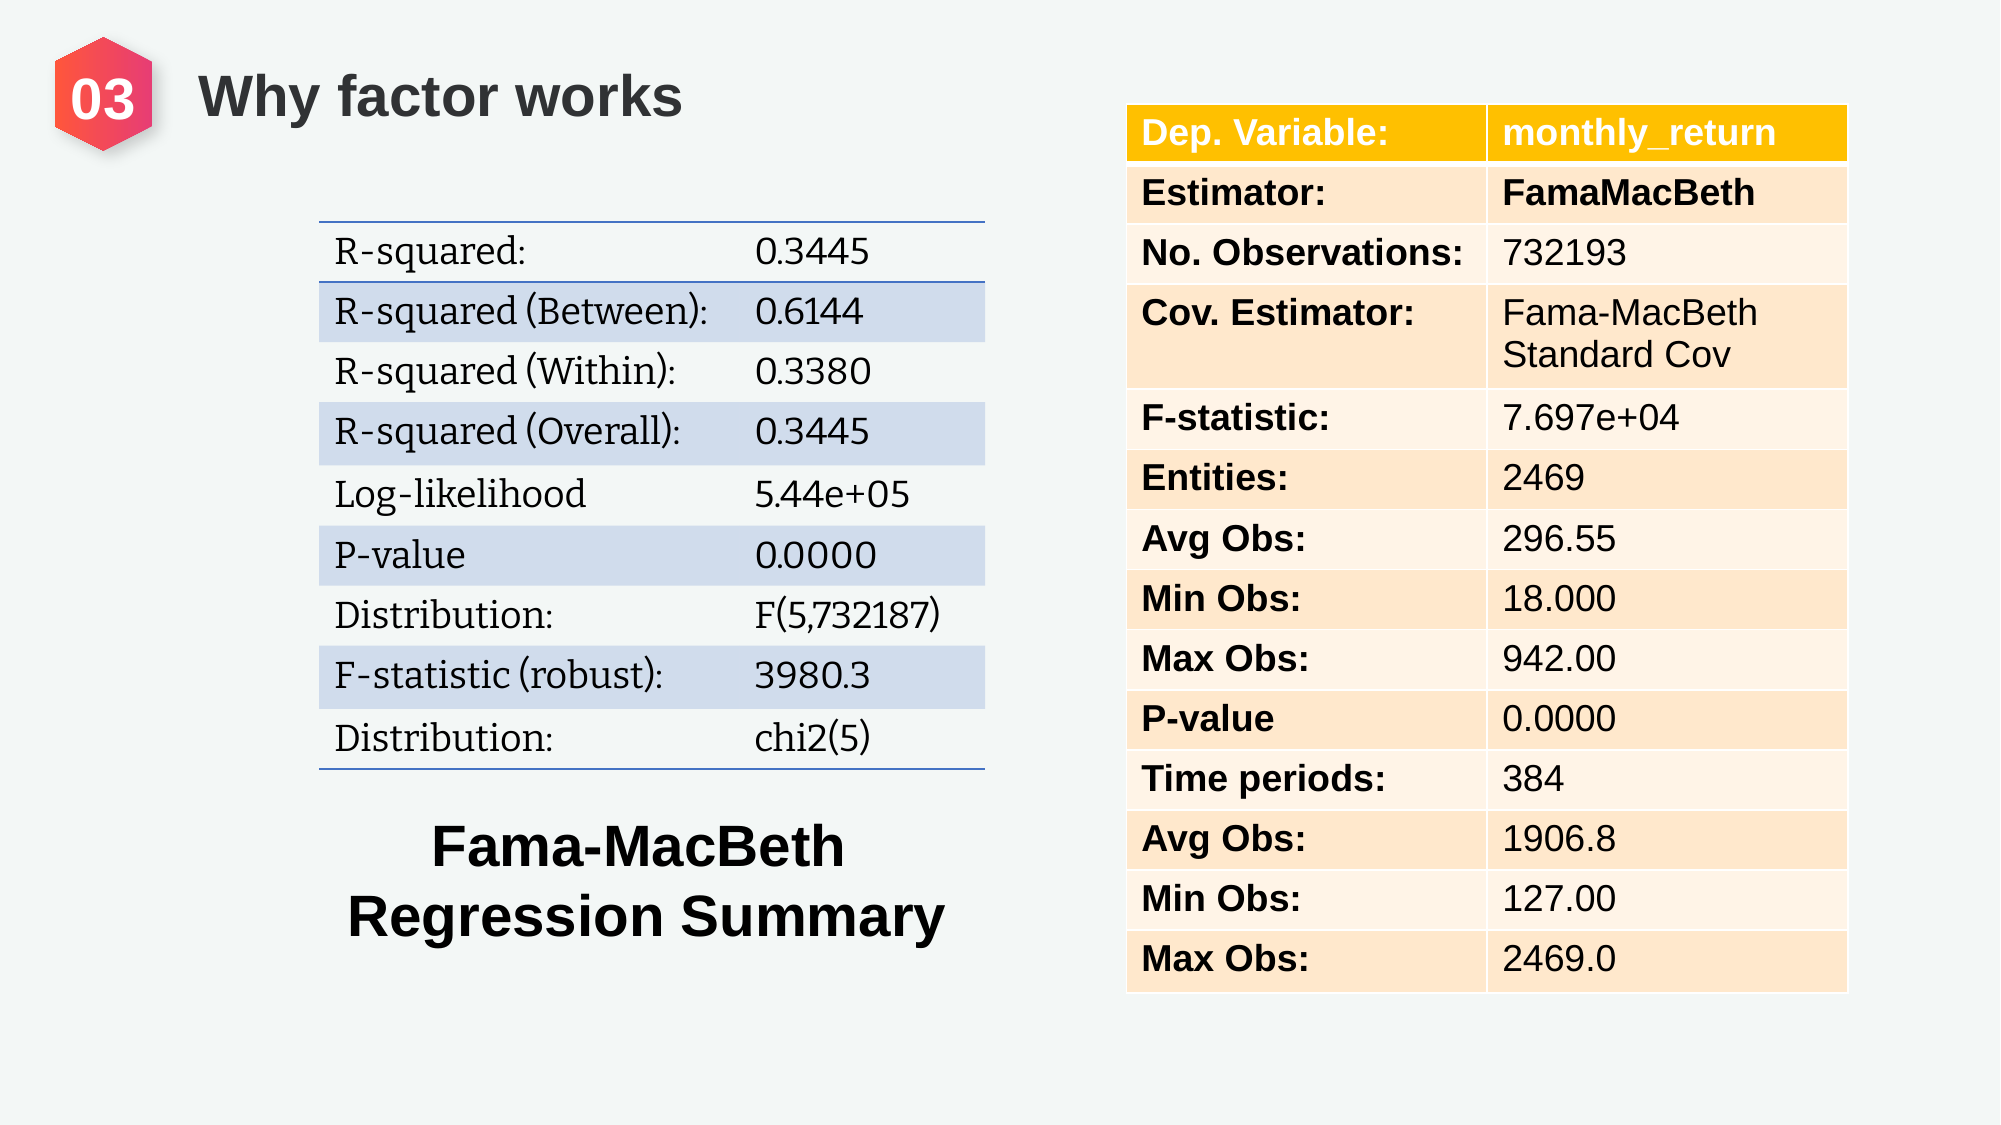

Why factor works
03
| Dep. Variable: | monthly\_return |
| --- | --- |
| Estimator: | FamaMacBeth |
| No. Observations: | 732193 |
| Cov. Estimator: | Fama-MacBeth Standard Cov |
| F-statistic: | 7.697e+04 |
| Entities: | 2469 |
| Avg Obs: | 296.55 |
| Min Obs: | 18.000 |
| Max Obs: | 942.00 |
| P-value | 0.0000 |
| Time periods: | 384 |
| Avg Obs: | 1906.8 |
| Min Obs: | 127.00 |
| Max Obs: | 2469.0 |
| R-squared: | 0.3445 |
| --- | --- |
| R-squared (Between): | 0.6144 |
| R-squared (Within): | 0.3380 |
| R-squared (Overall): | 0.3445 |
| Log-likelihood | 5.44e+05 |
| P-value | 0.0000 |
| Distribution: | F(5,732187) |
| F-statistic (robust): | 3980.3 |
| Distribution: | chi2(5) |
Fama-MacBeth
Regression Summary